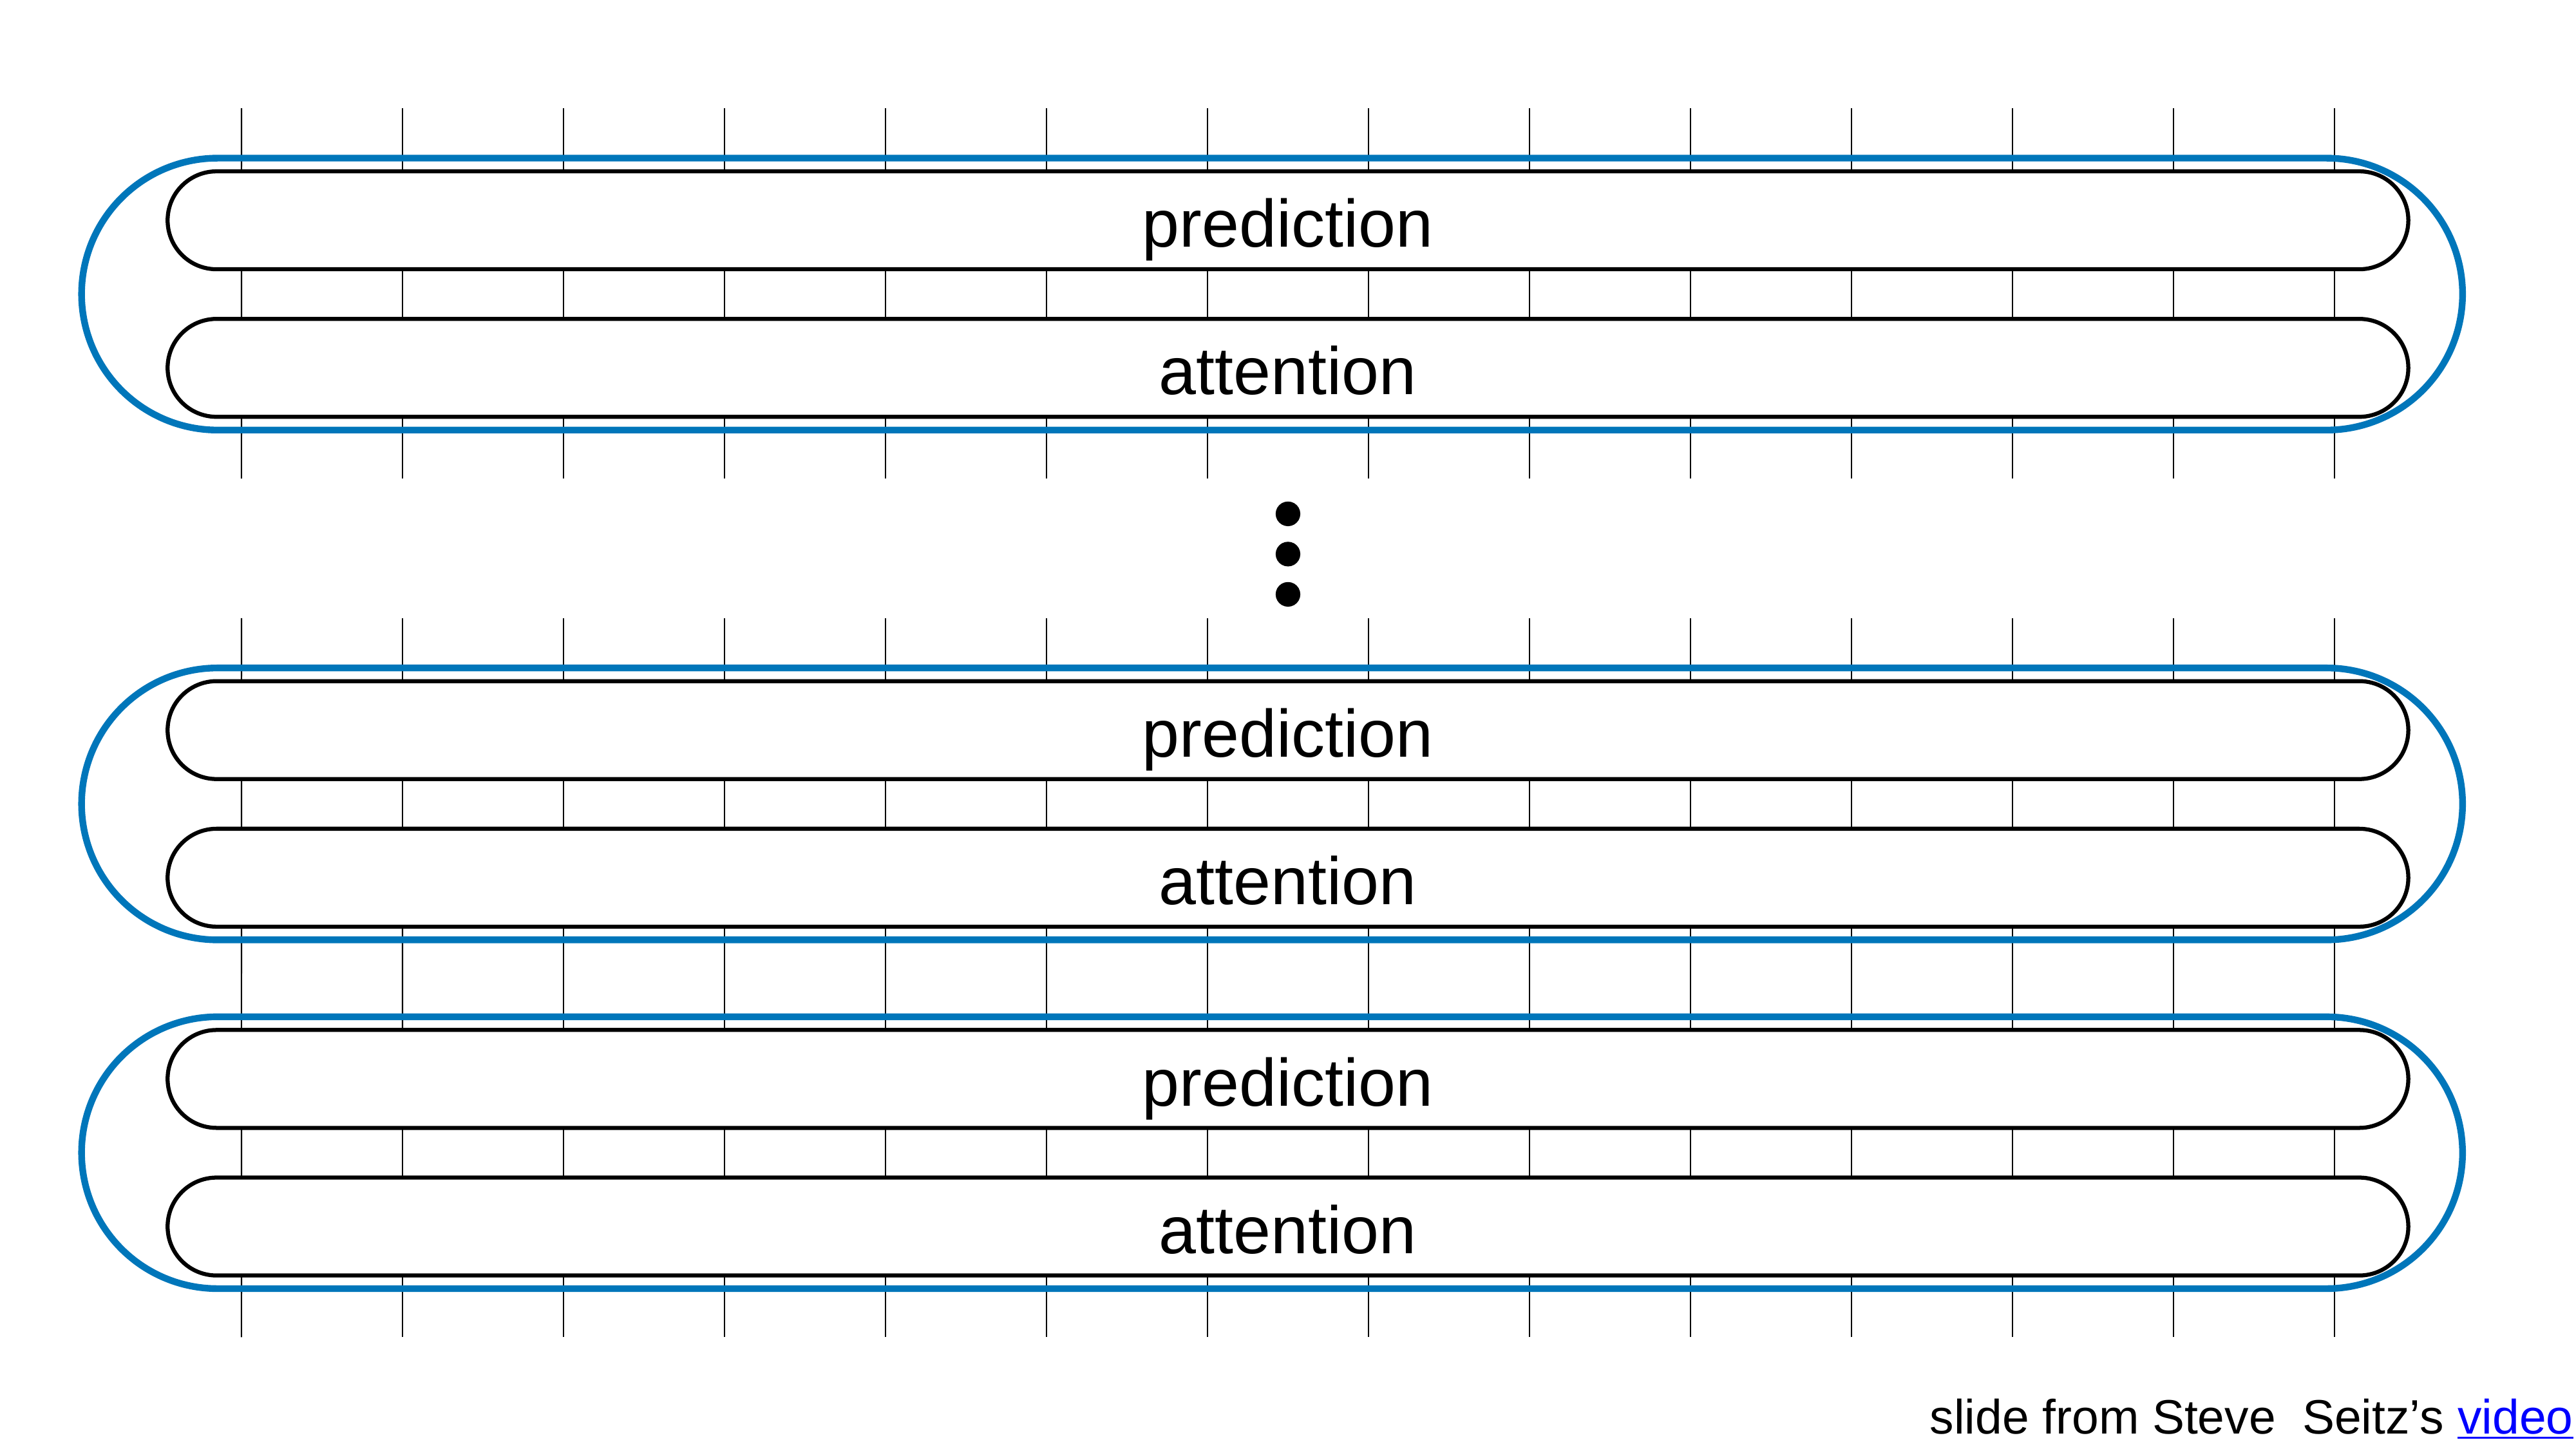

prediction

attention

prediction

attention

prediction

attention

slide from Steve  Seitz’s video